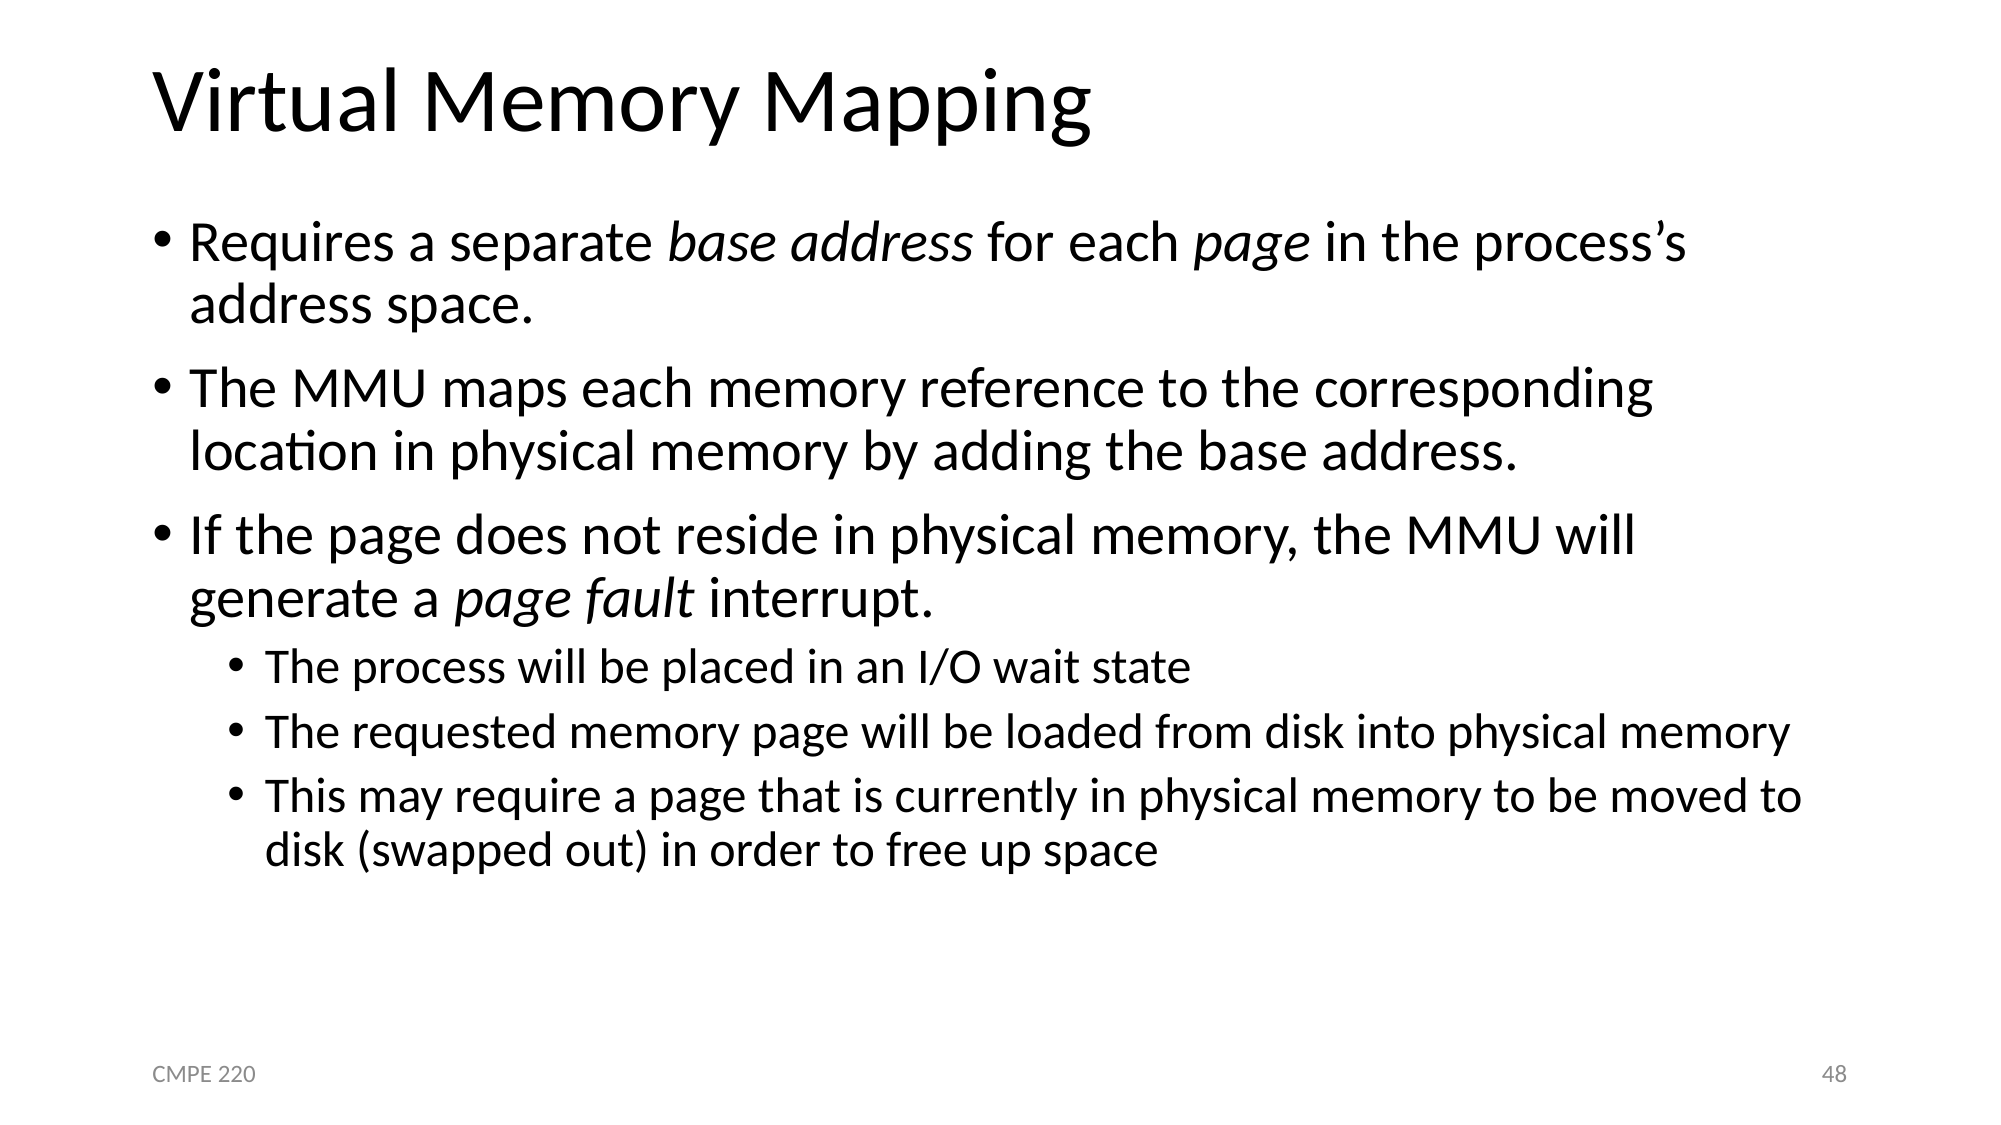

# Virtual Memory Mapping
Requires a separate base address for each page in the process’s address space.
The MMU maps each memory reference to the corresponding location in physical memory by adding the base address.
If the page does not reside in physical memory, the MMU will generate a page fault interrupt.
The process will be placed in an I/O wait state
The requested memory page will be loaded from disk into physical memory
This may require a page that is currently in physical memory to be moved to disk (swapped out) in order to free up space
CMPE 220
48